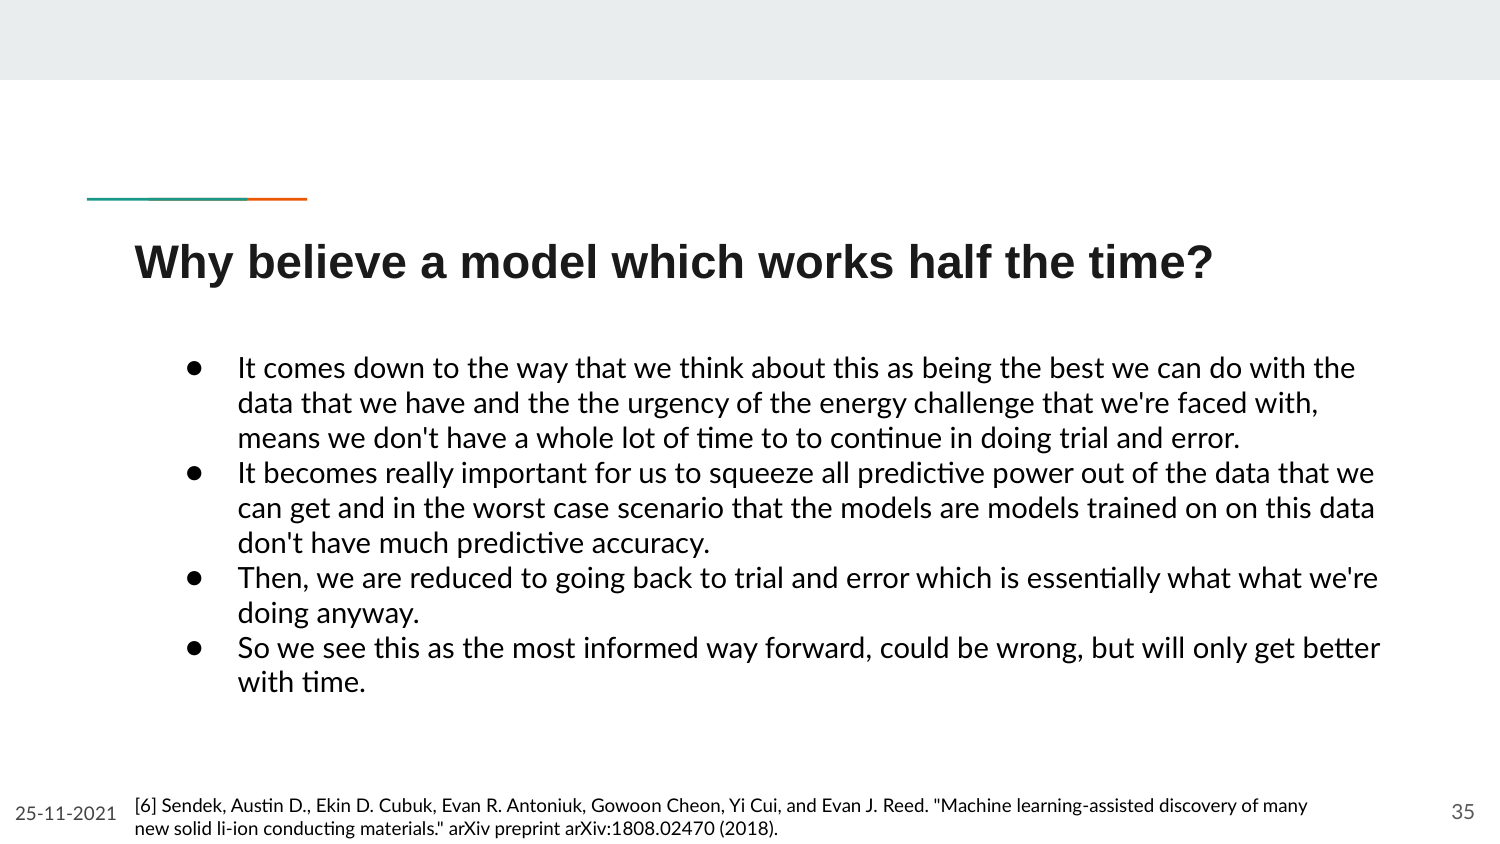

# Why believe a model which works half the time?
It comes down to the way that we think about this as being the best we can do with the data that we have and the the urgency of the energy challenge that we're faced with, means we don't have a whole lot of time to to continue in doing trial and error.
It becomes really important for us to squeeze all predictive power out of the data that we can get and in the worst case scenario that the models are models trained on on this data don't have much predictive accuracy.
Then, we are reduced to going back to trial and error which is essentially what what we're doing anyway.
So we see this as the most informed way forward, could be wrong, but will only get better with time.
[6] Sendek, Austin D., Ekin D. Cubuk, Evan R. Antoniuk, Gowoon Cheon, Yi Cui, and Evan J. Reed. "Machine learning-assisted discovery of many new solid li-ion conducting materials." arXiv preprint arXiv:1808.02470 (2018).
35
25-11-2021